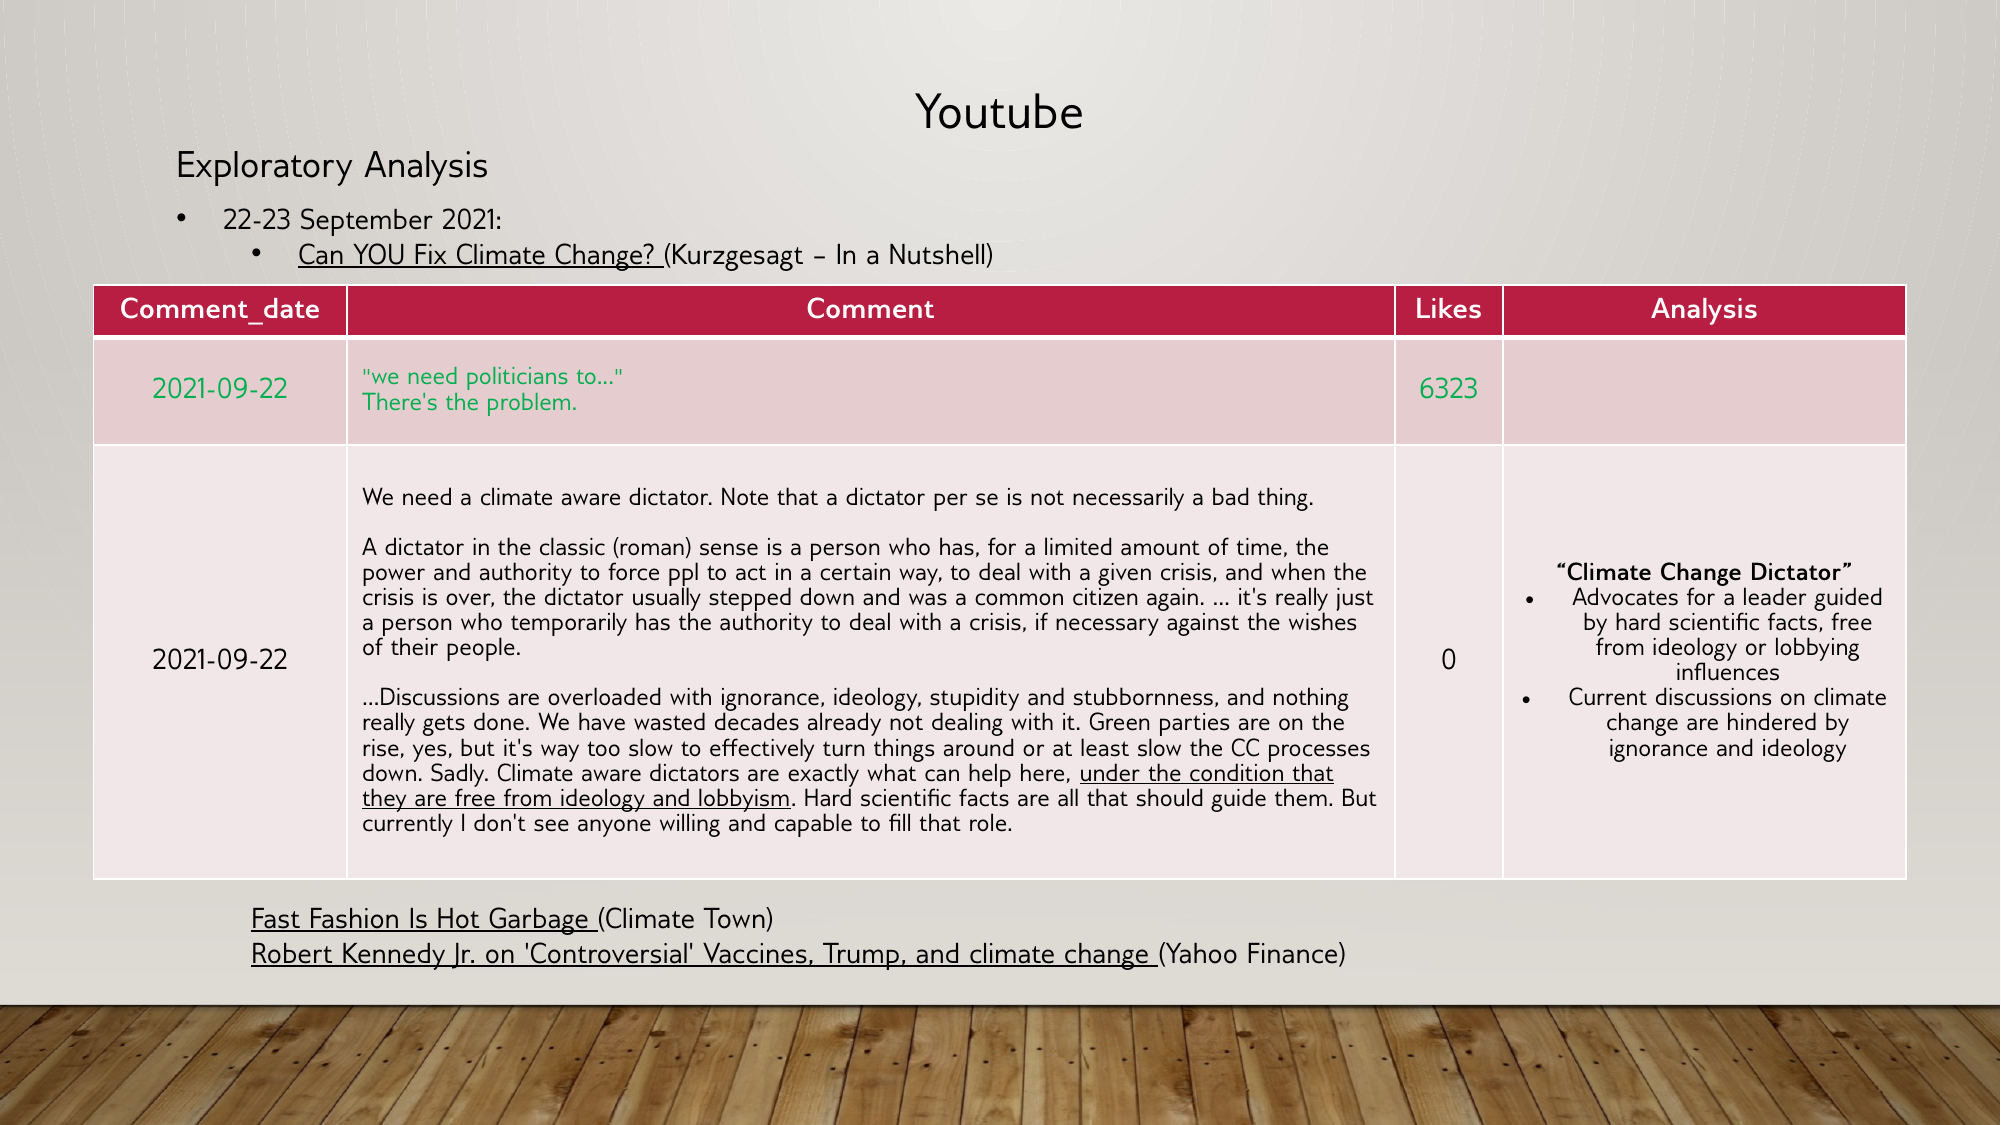

Youtube
Exploratory Analysis
22-23 September 2021:
Can YOU Fix Climate Change? (Kurzgesagt – In a Nutshell)

Fast Fashion Is Hot Garbage (Climate Town)
Robert Kennedy Jr. on 'Controversial' Vaccines, Trump, and climate change (Yahoo Finance)
| Comment\_date | Comment | Likes | Analysis |
| --- | --- | --- | --- |
| 2021-09-22 | "we need politicians to..." There's the problem. | 6323 |  |
| 2021-09-22 | We need a climate aware dictator. Note that a dictator per se is not necessarily a bad thing. A dictator in the classic (roman) sense is a person who has, for a limited amount of time, the power and authority to force ppl to act in a certain way, to deal with a given crisis, and when the crisis is over, the dictator usually stepped down and was a common citizen again. … it's really just a person who temporarily has the authority to deal with a crisis, if necessary against the wishes of their people. …Discussions are overloaded with ignorance, ideology, stupidity and stubbornness, and nothing really gets done. We have wasted decades already not dealing with it. Green parties are on the rise, yes, but it's way too slow to effectively turn things around or at least slow the CC processes down. Sadly. Climate aware dictators are exactly what can help here, under the condition that they are free from ideology and lobbyism. Hard scientific facts are all that should guide them. But currently I don't see anyone willing and capable to fill that role. | 0 | “Climate Change Dictator” Advocates for a leader guided by hard scientific facts, free from ideology or lobbying influences Current discussions on climate change are hindered by ignorance and ideology |